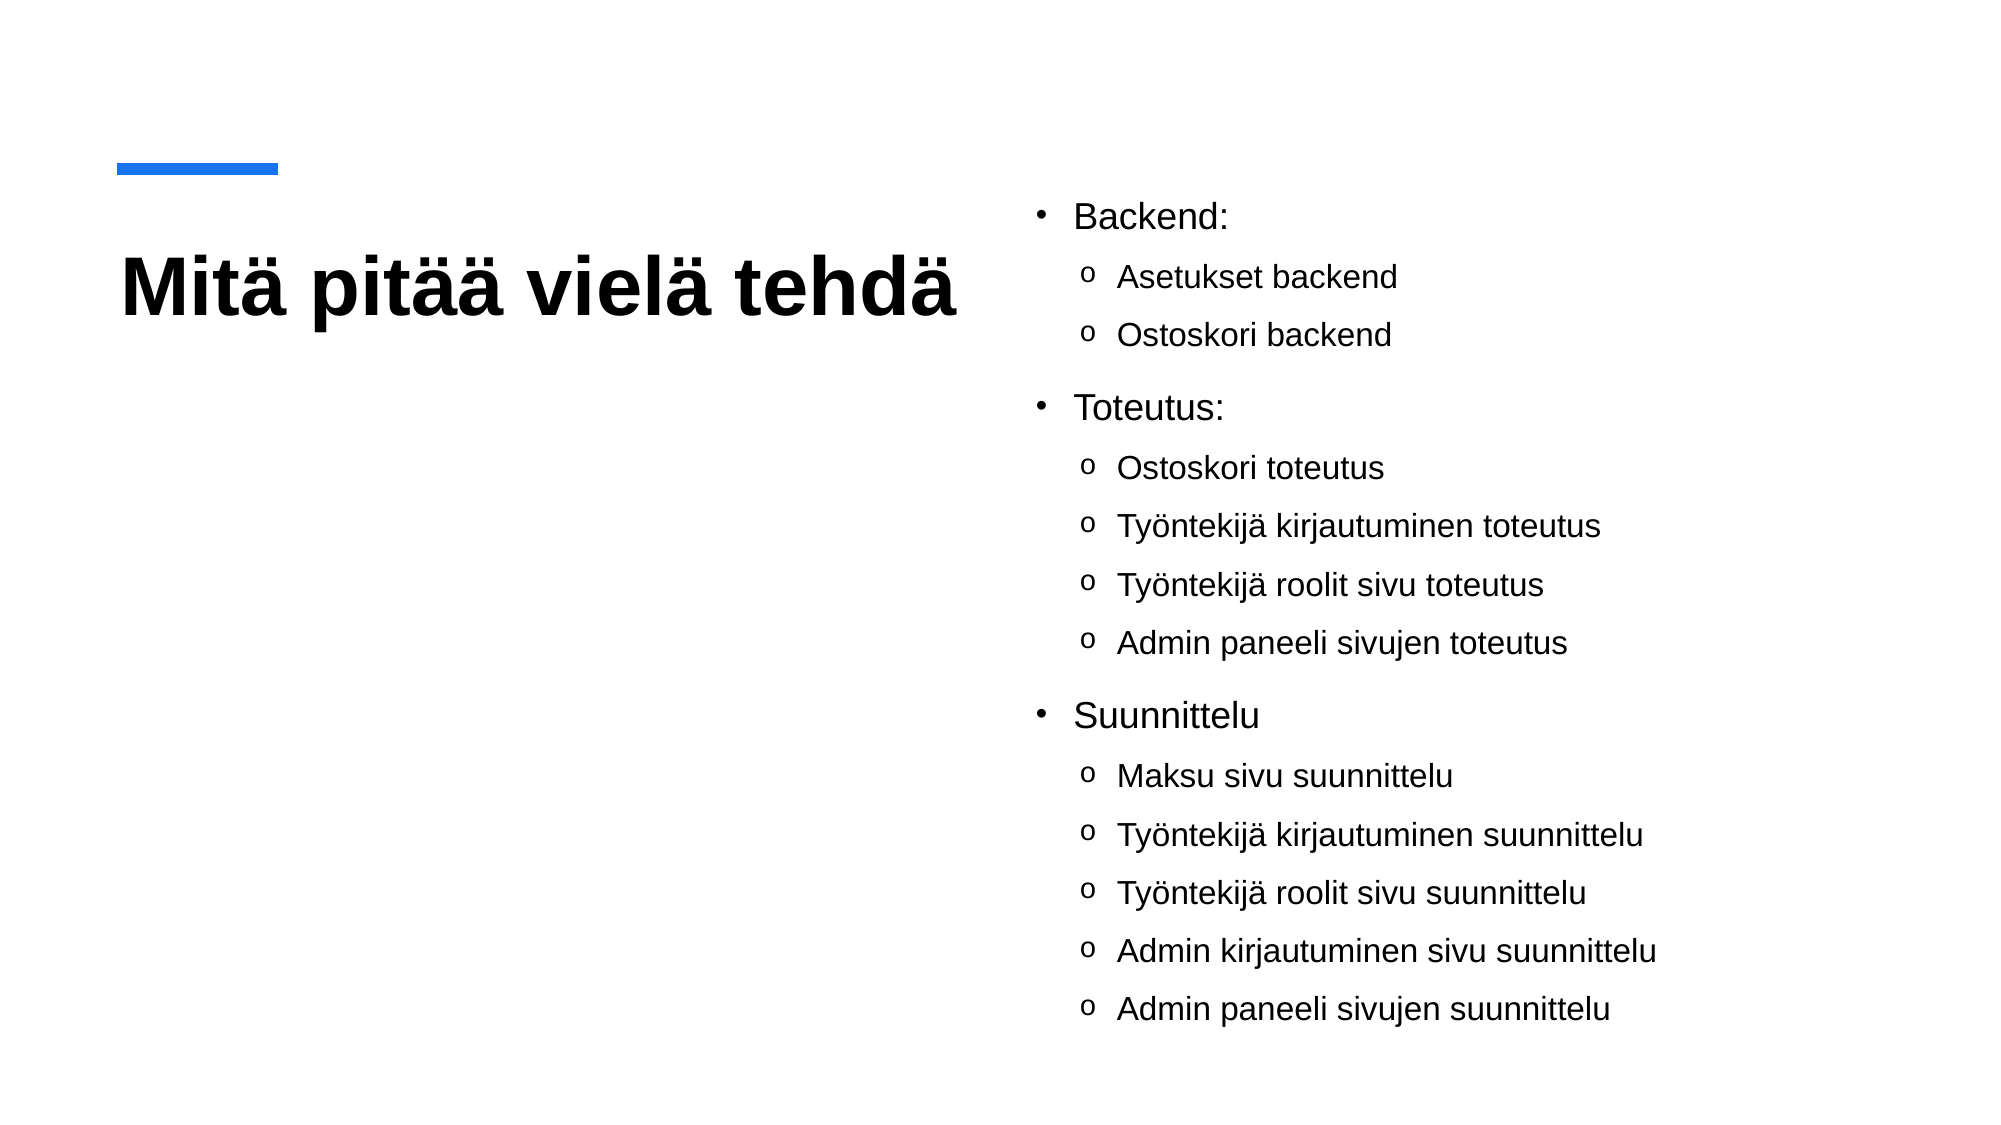

Backend:
Asetukset backend
Ostoskori backend
Toteutus:
Ostoskori toteutus
Työntekijä kirjautuminen toteutus
Työntekijä roolit sivu toteutus
Admin paneeli sivujen toteutus
Suunnittelu
Maksu sivu suunnittelu
Työntekijä kirjautuminen suunnittelu
Työntekijä roolit sivu suunnittelu
Admin kirjautuminen sivu suunnittelu
Admin paneeli sivujen suunnittelu
# Mitä pitää vielä tehdä